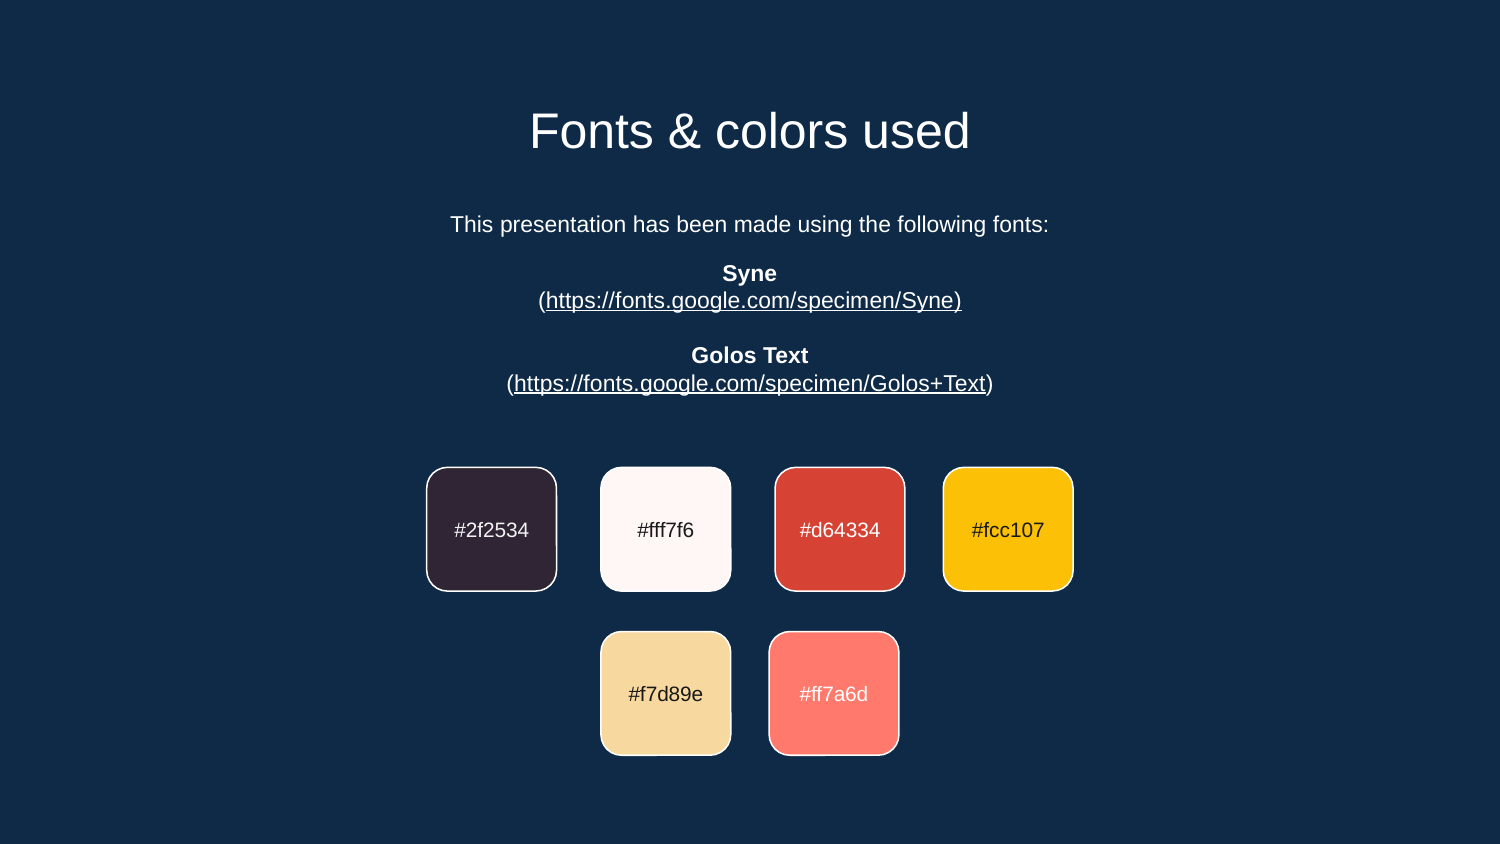

# Fonts & colors used
This presentation has been made using the following fonts:
Syne
(https://fonts.google.com/specimen/Syne)

Golos Text
(https://fonts.google.com/specimen/Golos+Text)

#2f2534
#fff7f6
#d64334
#fcc107

#f7d89e
#ff7a6d